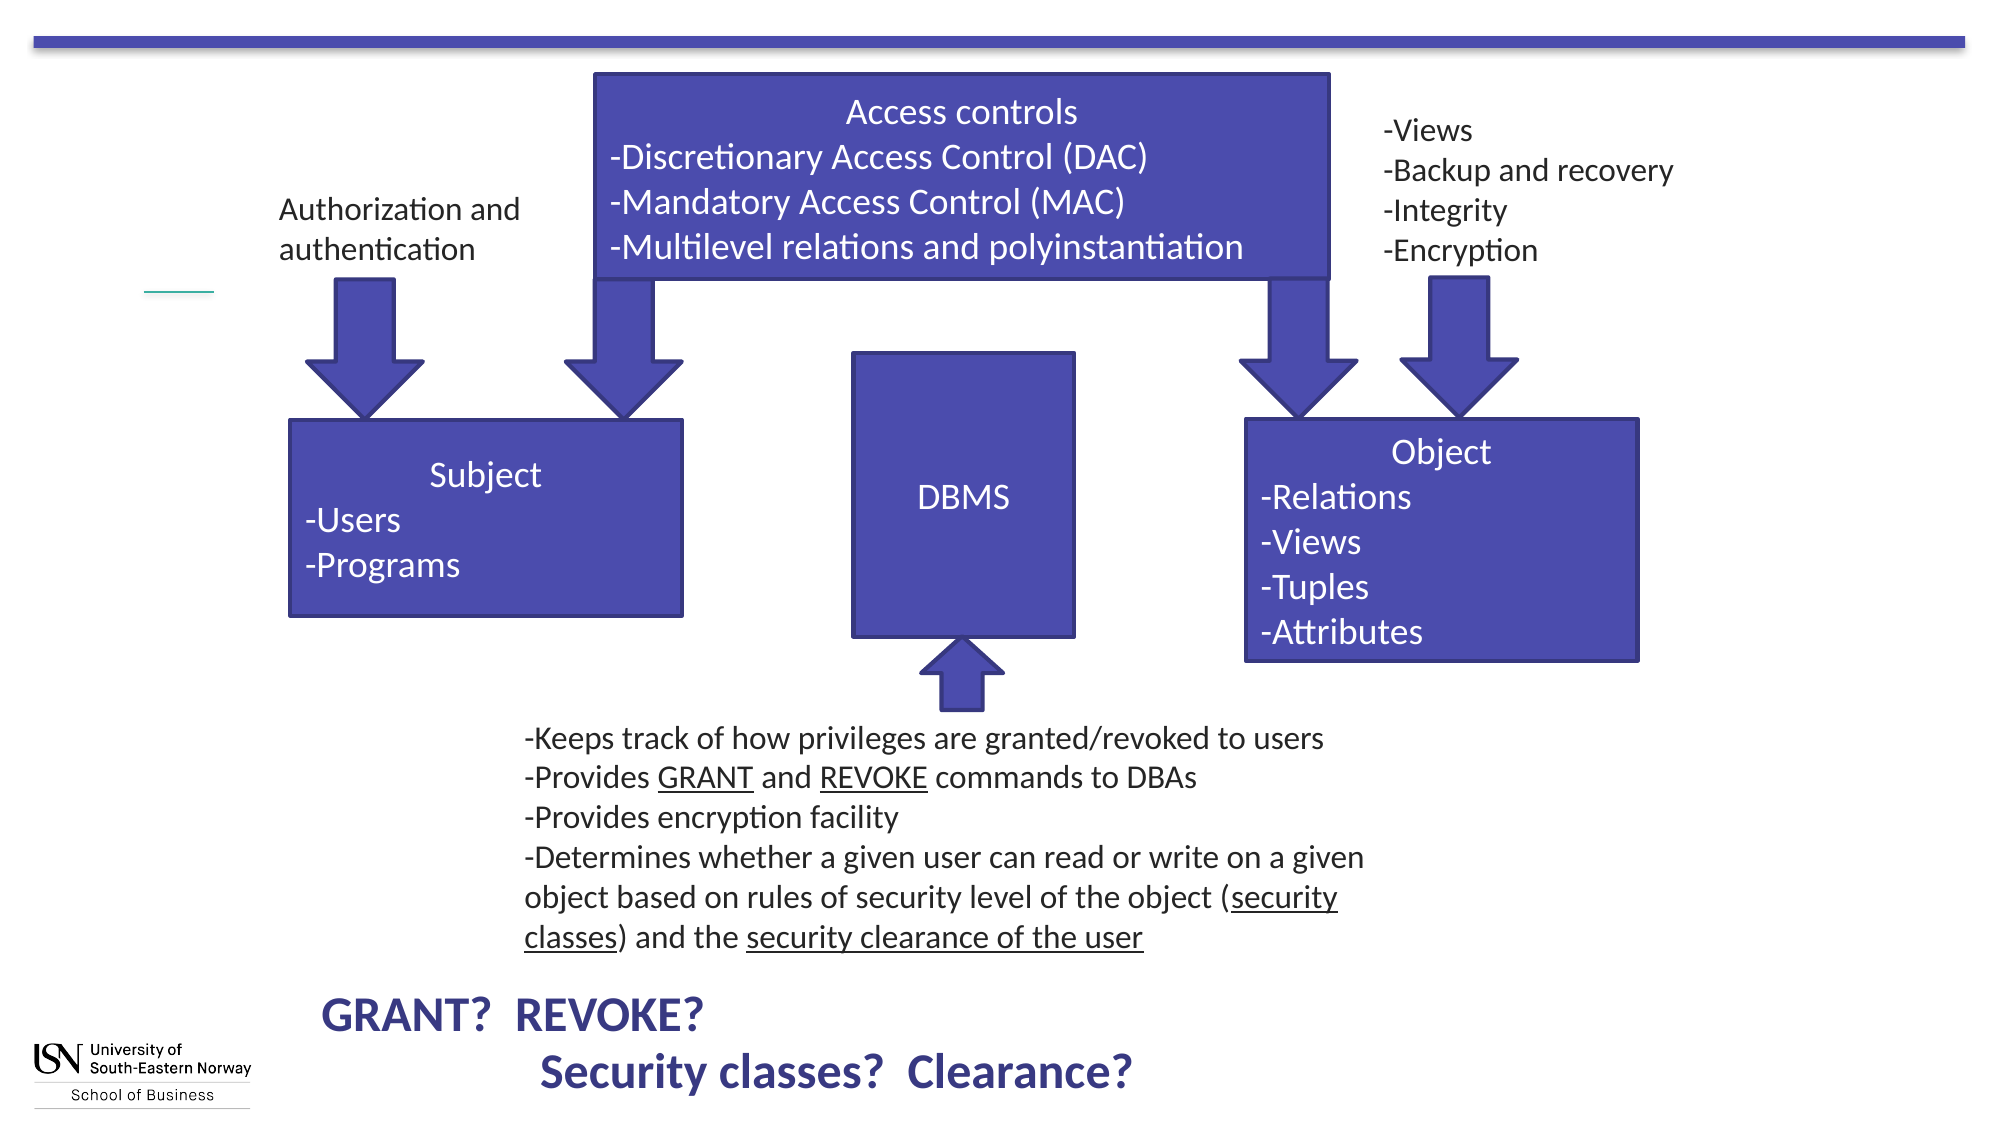

Access controls
-Discretionary Access Control (DAC)
-Mandatory Access Control (MAC)
-Multilevel relations and polyinstantiation
-Views
-Backup and recovery
-Integrity
-Encryption
Authorization and authentication

DBMS
Object
-Relations
-Views
-Tuples
-Attributes
Subject
-Users
-Programs

-Keeps track of how privileges are granted/revoked to users
-Provides GRANT and REVOKE commands to DBAs
-Provides encryption facility
-Determines whether a given user can read or write on a given object based on rules of security level of the object (security classes) and the security clearance of the user
GRANT?  REVOKE?
Security classes?  Clearance?